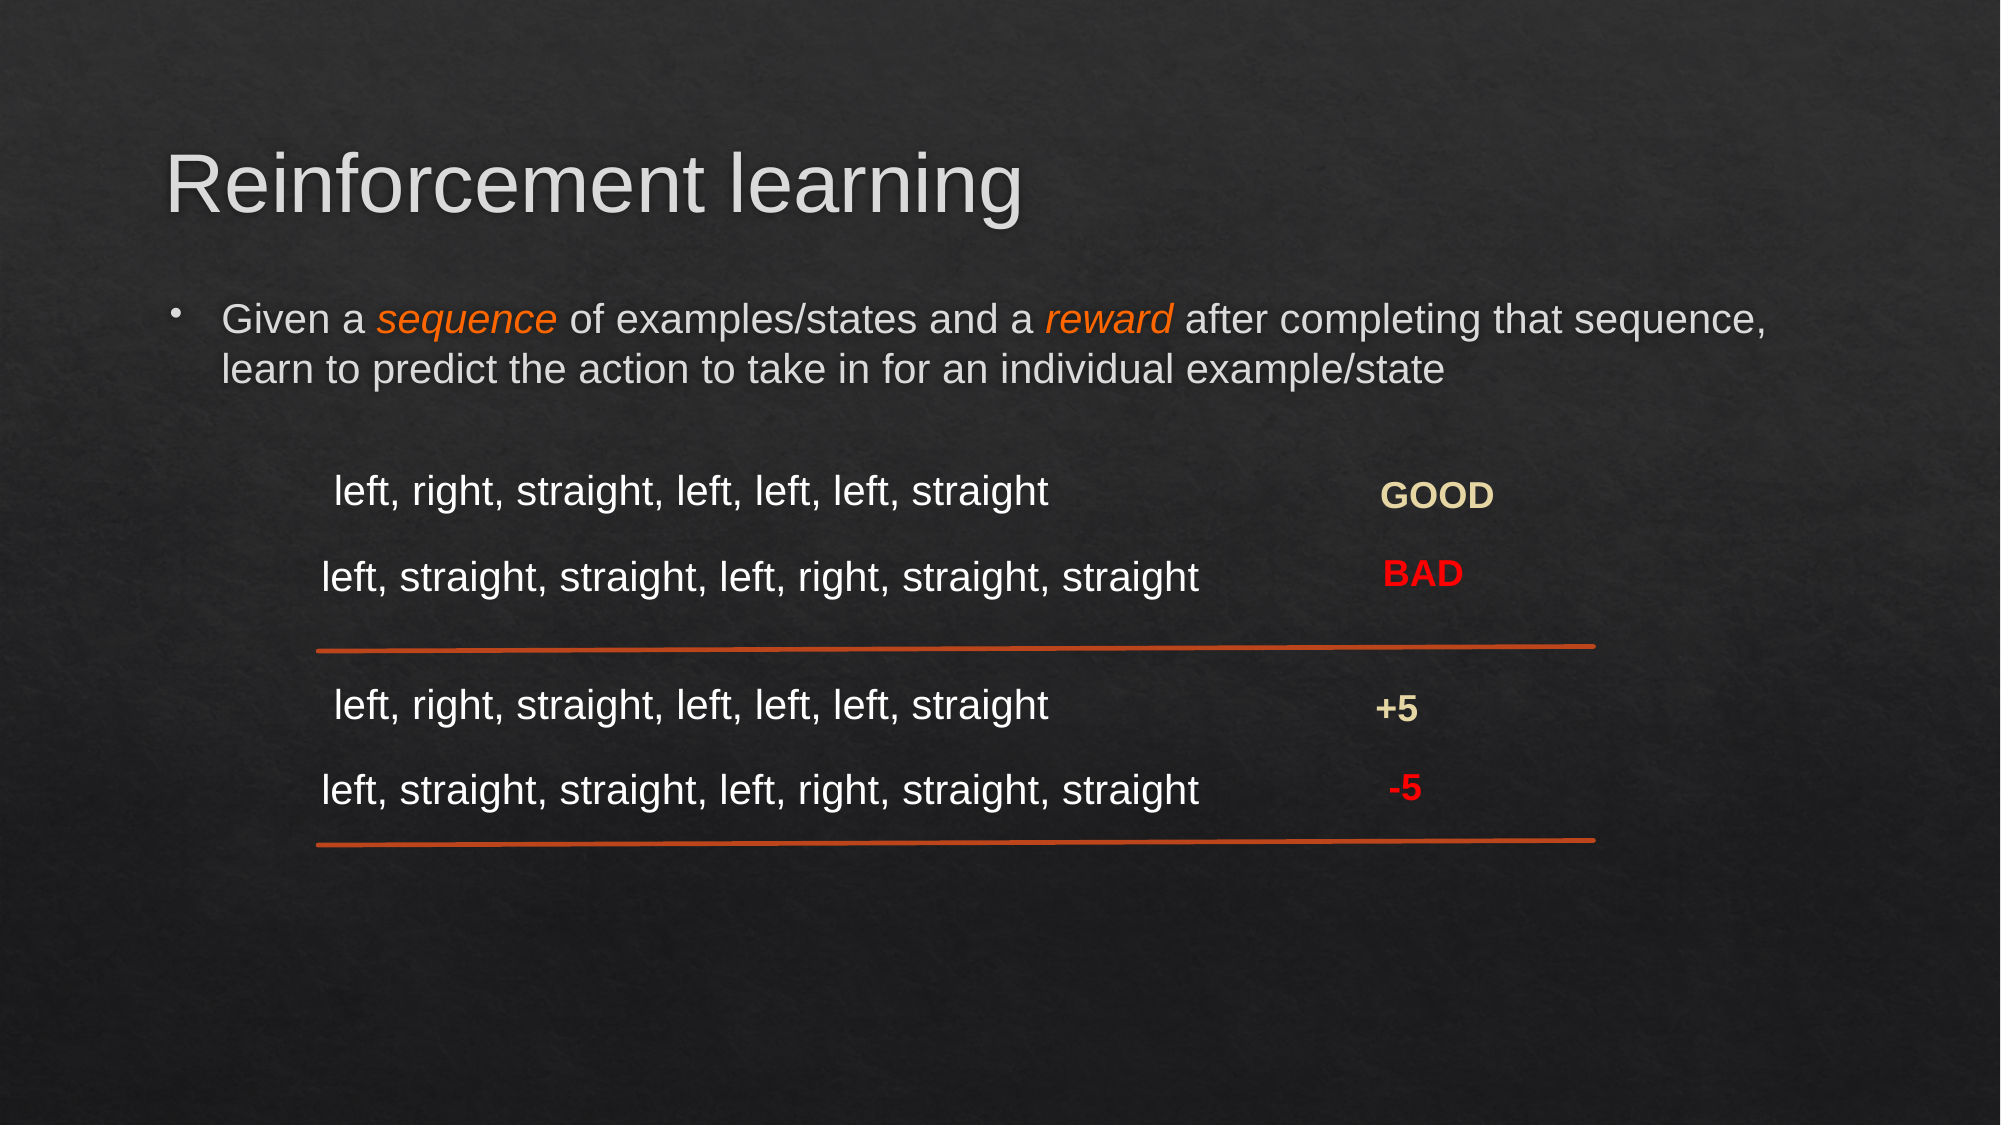

# Reinforcement learning
Given a sequence of examples/states and a reward after completing that sequence, learn to predict the action to take in for an individual example/state

left, right, straight, left, left, left, straight
GOOD
BAD
left, straight, straight, left, right, straight, straight
left, right, straight, left, left, left, straight
+5
-5
left, straight, straight, left, right, straight, straight